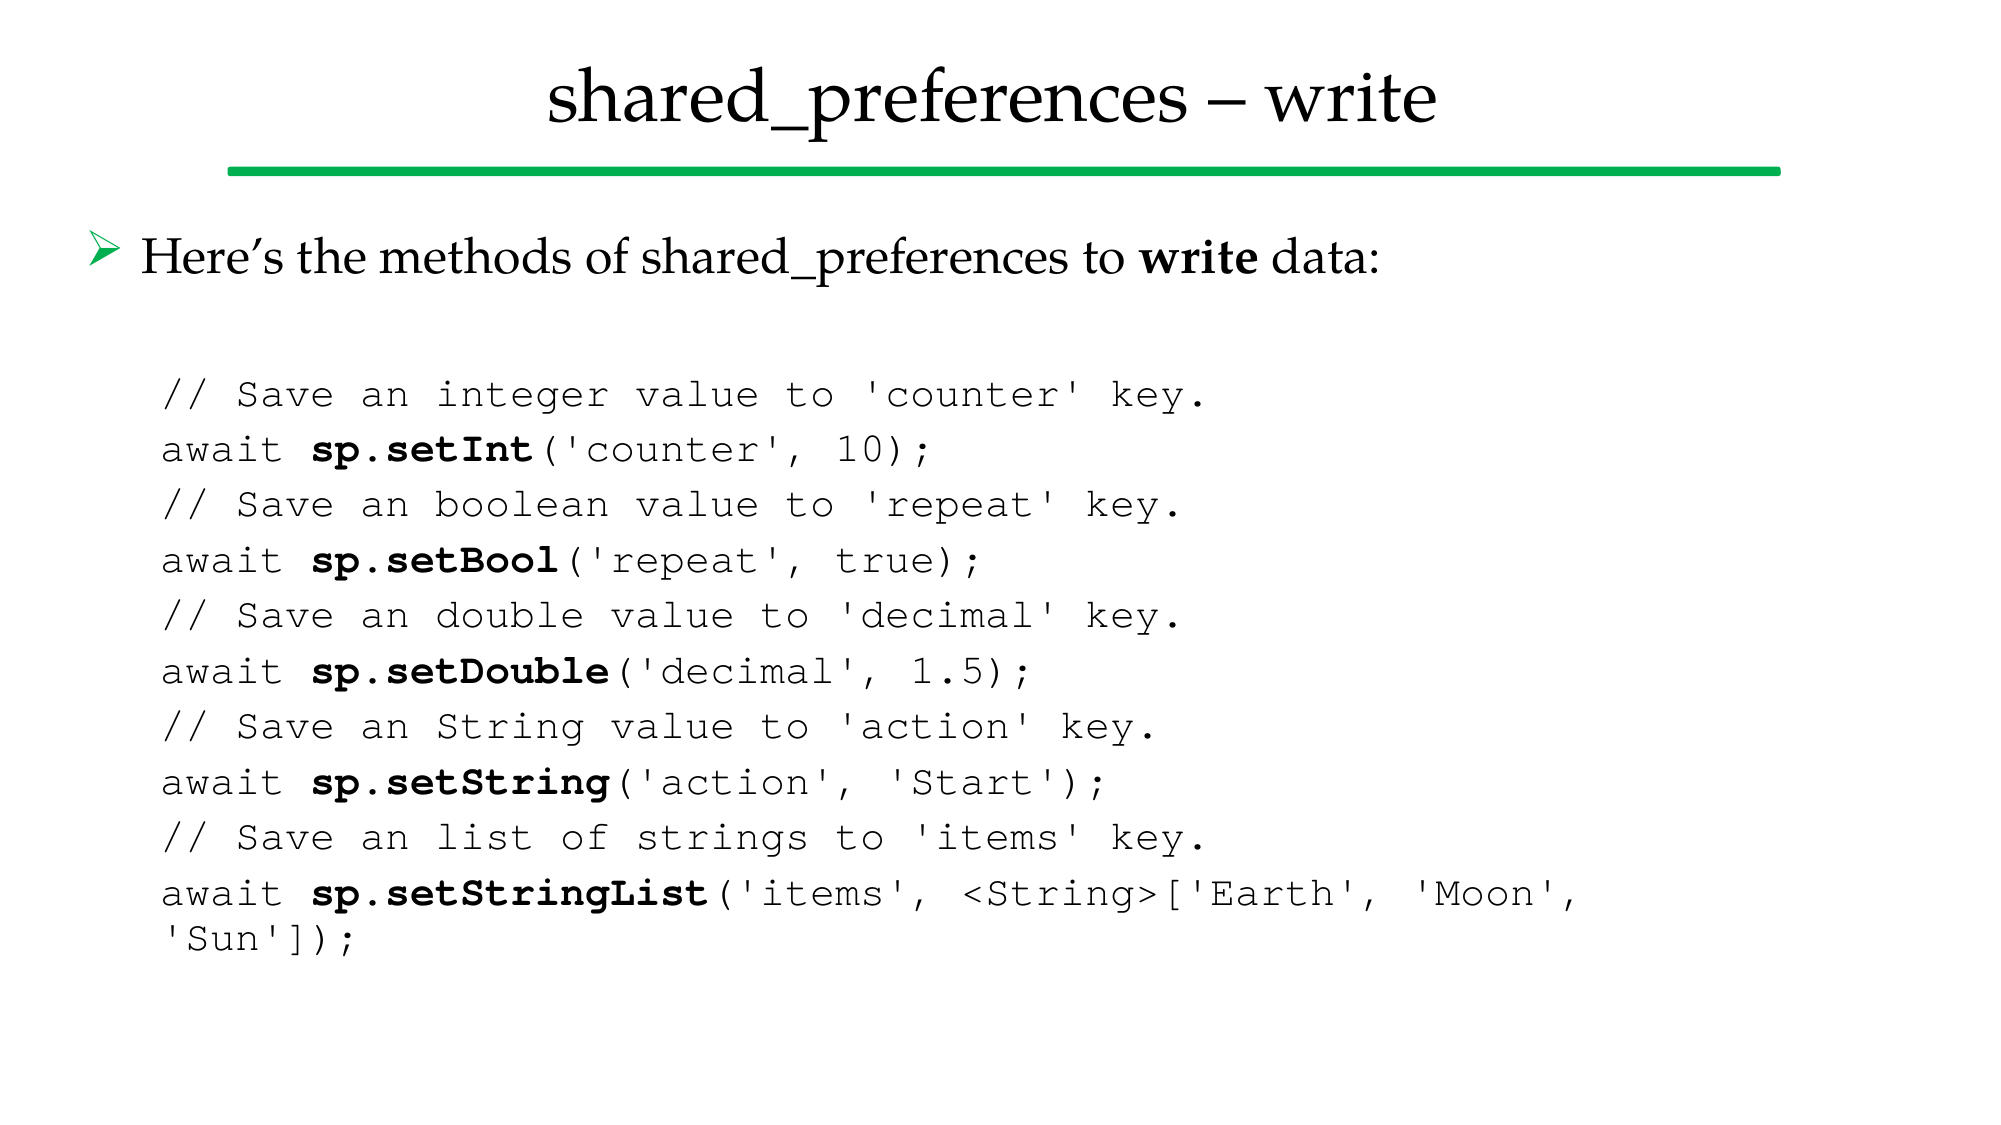

# shared_preferences – write
Here’s the methods of shared_preferences to write data:

// Save an integer value to 'counter' key.
await sp.setInt('counter', 10);
// Save an boolean value to 'repeat' key.
await sp.setBool('repeat', true);
// Save an double value to 'decimal' key.
await sp.setDouble('decimal', 1.5);
// Save an String value to 'action' key.
await sp.setString('action', 'Start');
// Save an list of strings to 'items' key.
await sp.setStringList('items', <String>['Earth', 'Moon', 'Sun']);